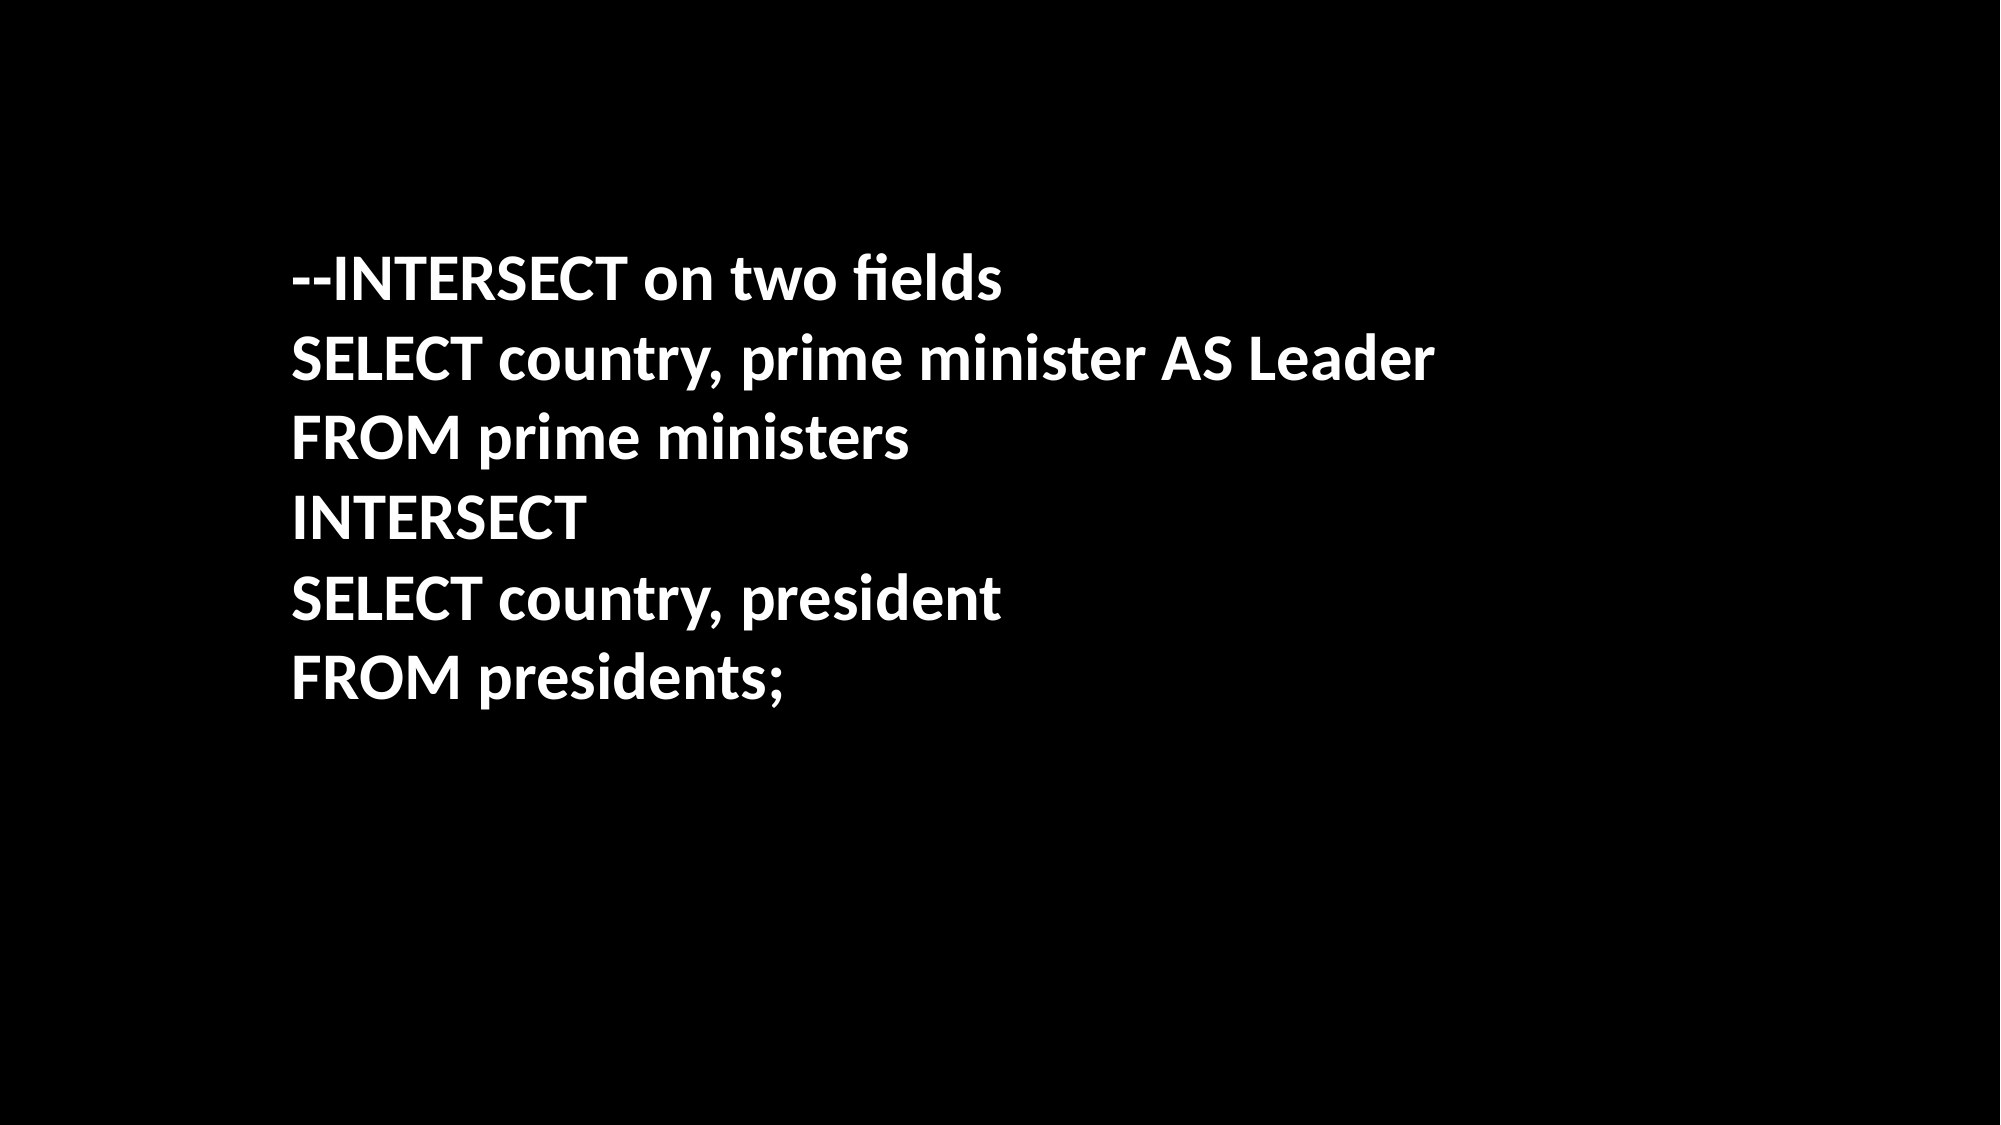

--INTERSECT on two fields
SELECT country, prime minister AS Leader
FROM prime ministers
INTERSECT
SELECT country, president
FROM presidents;